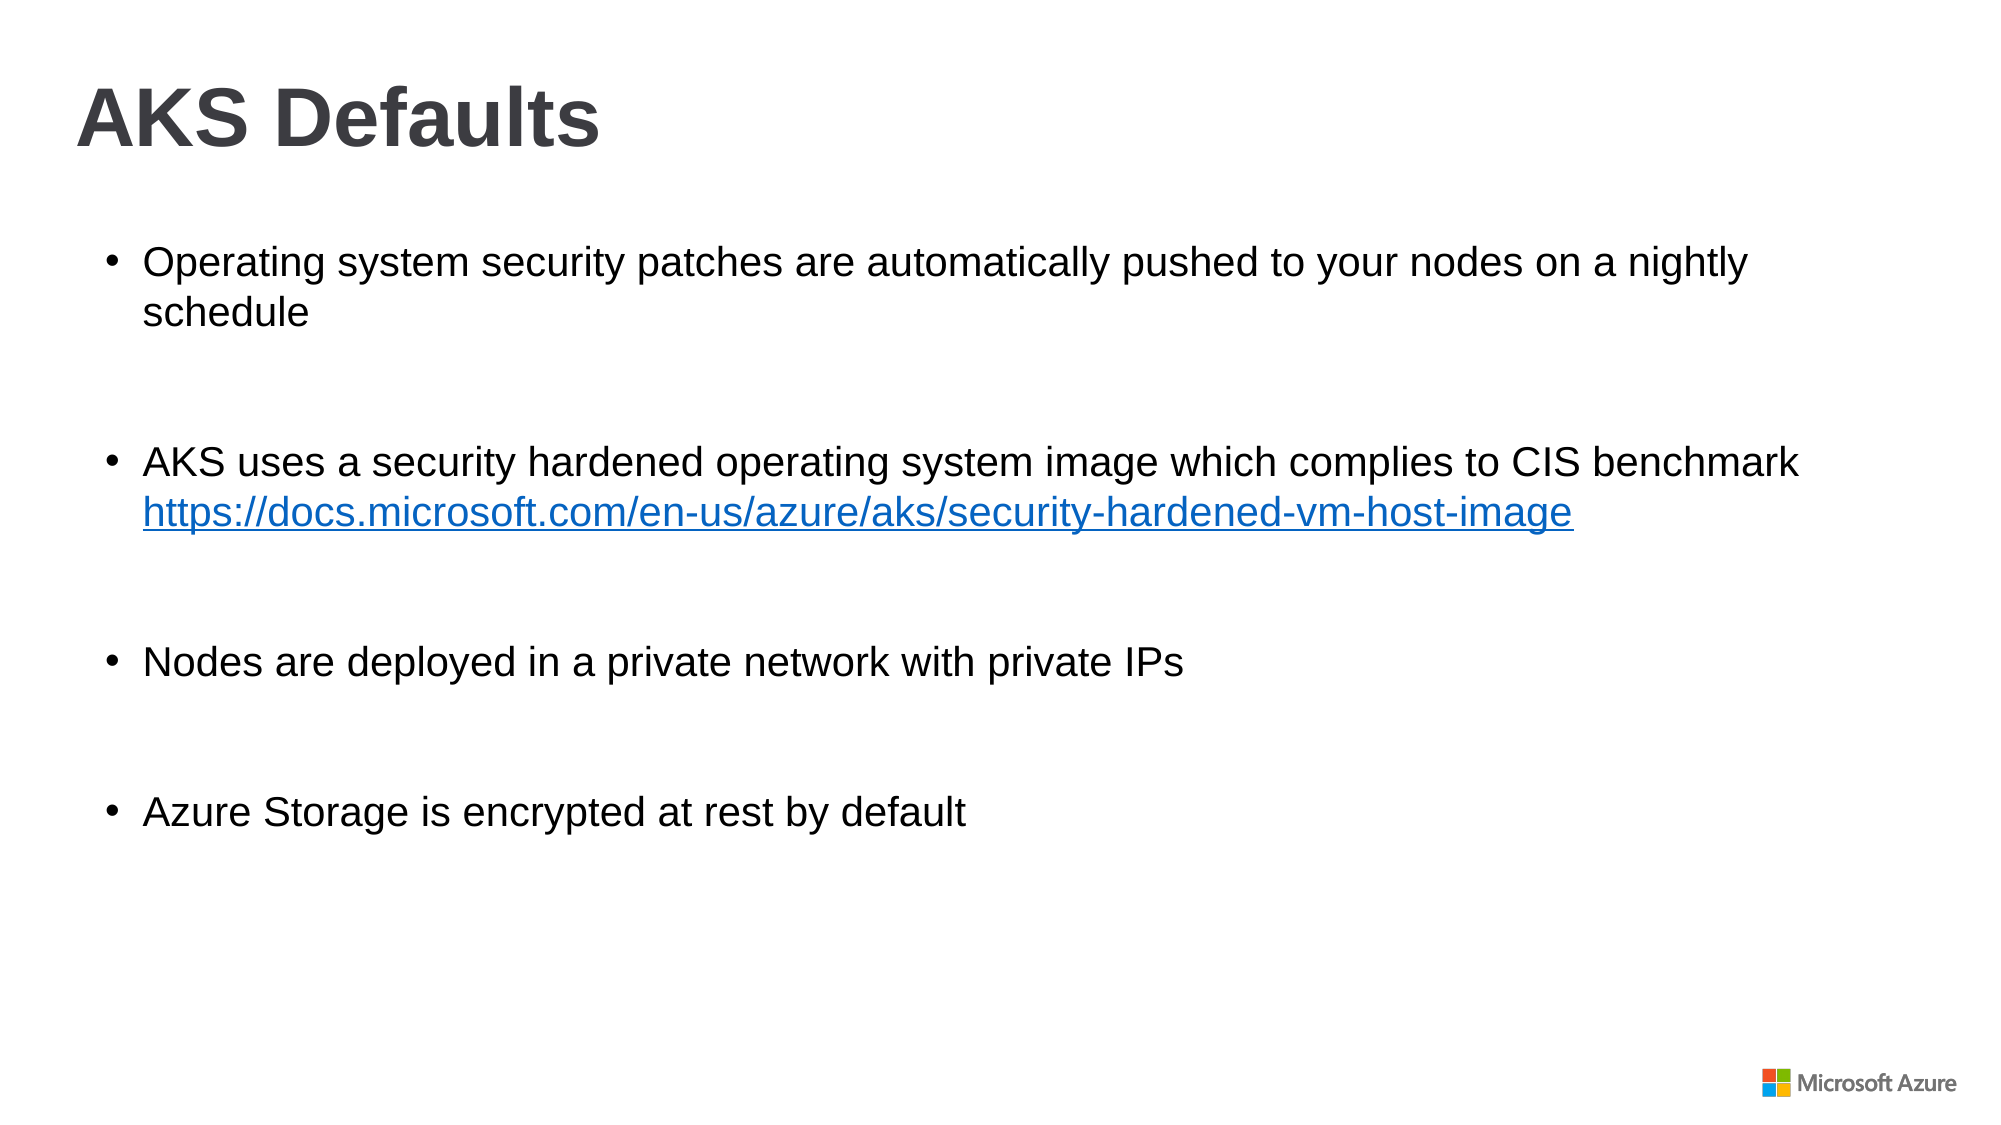

AKS Defaults
Operating system security patches are automatically pushed to your nodes on a nightly schedule

AKS uses a security hardened operating system image which complies to CIS benchmark
https://docs.microsoft.com/en-us/azure/aks/security-hardened-vm-host-image

Nodes are deployed in a private network with private IPs

Azure Storage is encrypted at rest by default